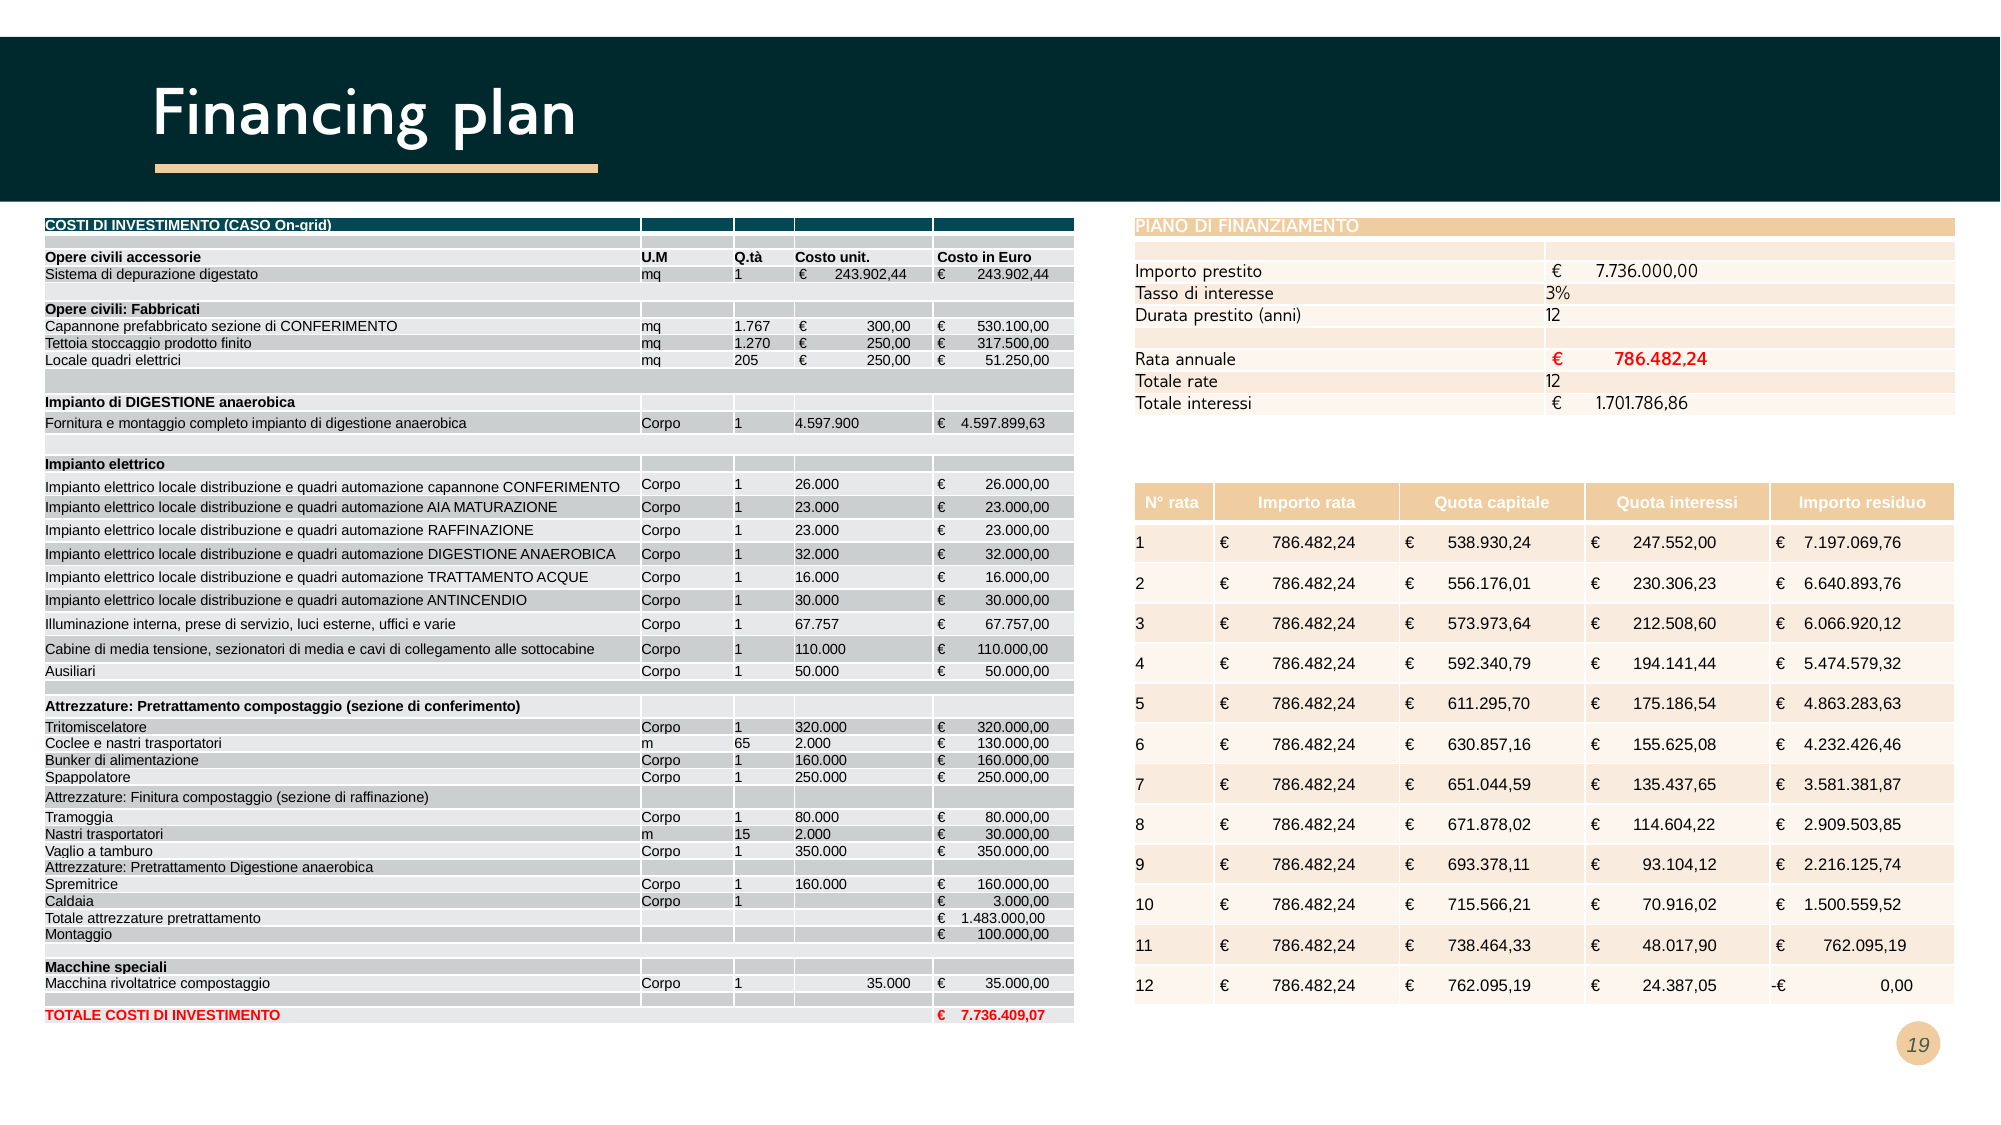

# Financing plan

| PIANO DI FINANZIAMENTO |  |
| --- | --- |
|  |  |
| Importo prestito | € 7.736.000,00 |
| Tasso di interesse | 3% |
| Durata prestito (anni) | 12 |
|  |  |
| Rata annuale | € 786.482,24 |
| Totale rate | 12 |
| Totale interessi | € 1.701.786,86 |
| COSTI DI INVESTIMENTO (CASO On-grid) |  |  |  |  |
| --- | --- | --- | --- | --- |
|  |  |  |  |  |
| Opere civili accessorie | U.M | Q.tà | Costo unit. | Costo in Euro |
| Sistema di depurazione digestato | mq | 1 | € 243.902,44 | € 243.902,44 |
|  |  |  |  |  |
| Opere civili: Fabbricati |  |  |  |  |
| Capannone prefabbricato sezione di CONFERIMENTO | mq | 1.767 | € 300,00 | € 530.100,00 |
| Tettoia stoccaggio prodotto finito | mq | 1.270 | € 250,00 | € 317.500,00 |
| Locale quadri elettrici | mq | 205 | € 250,00 | € 51.250,00 |
|  |  |  |  |  |
| Impianto di DIGESTIONE anaerobica |  |  |  |  |
| Fornitura e montaggio completo impianto di digestione anaerobica | Corpo | 1 | 4.597.900 | € 4.597.899,63 |
|  |  |  |  |  |
| Impianto elettrico |  |  |  |  |
| Impianto elettrico locale distribuzione e quadri automazione capannone CONFERIMENTO | Corpo | 1 | 26.000 | € 26.000,00 |
| Impianto elettrico locale distribuzione e quadri automazione AIA MATURAZIONE | Corpo | 1 | 23.000 | € 23.000,00 |
| Impianto elettrico locale distribuzione e quadri automazione RAFFINAZIONE | Corpo | 1 | 23.000 | € 23.000,00 |
| Impianto elettrico locale distribuzione e quadri automazione DIGESTIONE ANAEROBICA | Corpo | 1 | 32.000 | € 32.000,00 |
| Impianto elettrico locale distribuzione e quadri automazione TRATTAMENTO ACQUE | Corpo | 1 | 16.000 | € 16.000,00 |
| Impianto elettrico locale distribuzione e quadri automazione ANTINCENDIO | Corpo | 1 | 30.000 | € 30.000,00 |
| Illuminazione interna, prese di servizio, luci esterne, uffici e varie | Corpo | 1 | 67.757 | € 67.757,00 |
| Cabine di media tensione, sezionatori di media e cavi di collegamento alle sottocabine | Corpo | 1 | 110.000 | € 110.000,00 |
| Ausiliari | Corpo | 1 | 50.000 | € 50.000,00 |
|  |  |  |  |  |
| Attrezzature: Pretrattamento compostaggio (sezione di conferimento) |  |  |  |  |
| Tritomiscelatore | Corpo | 1 | 320.000 | € 320.000,00 |
| Coclee e nastri trasportatori | m | 65 | 2.000 | € 130.000,00 |
| Bunker di alimentazione | Corpo | 1 | 160.000 | € 160.000,00 |
| Spappolatore | Corpo | 1 | 250.000 | € 250.000,00 |
| Attrezzature: Finitura compostaggio (sezione di raffinazione) |  |  |  |  |
| Tramoggia | Corpo | 1 | 80.000 | € 80.000,00 |
| Nastri trasportatori | m | 15 | 2.000 | € 30.000,00 |
| Vaglio a tamburo | Corpo | 1 | 350.000 | € 350.000,00 |
| Attrezzature: Pretrattamento Digestione anaerobica |  |  |  |  |
| Spremitrice | Corpo | 1 | 160.000 | € 160.000,00 |
| Caldaia | Corpo | 1 |  | € 3.000,00 |
| Totale attrezzature pretrattamento |  |  |  | € 1.483.000,00 |
| Montaggio |  |  |  | € 100.000,00 |
|  |  |  |  |  |
| Macchine speciali |  |  |  |  |
| Macchina rivoltatrice compostaggio | Corpo | 1 | 35.000 | € 35.000,00 |
|  |  |  |  |  |
| TOTALE COSTI DI INVESTIMENTO |  |  |  | € 7.736.409,07 |
| N° rata | Importo rata | Quota capitale | Quota interessi | Importo residuo |
| --- | --- | --- | --- | --- |
| 1 | € 786.482,24 | € 538.930,24 | € 247.552,00 | € 7.197.069,76 |
| 2 | € 786.482,24 | € 556.176,01 | € 230.306,23 | € 6.640.893,76 |
| 3 | € 786.482,24 | € 573.973,64 | € 212.508,60 | € 6.066.920,12 |
| 4 | € 786.482,24 | € 592.340,79 | € 194.141,44 | € 5.474.579,32 |
| 5 | € 786.482,24 | € 611.295,70 | € 175.186,54 | € 4.863.283,63 |
| 6 | € 786.482,24 | € 630.857,16 | € 155.625,08 | € 4.232.426,46 |
| 7 | € 786.482,24 | € 651.044,59 | € 135.437,65 | € 3.581.381,87 |
| 8 | € 786.482,24 | € 671.878,02 | € 114.604,22 | € 2.909.503,85 |
| 9 | € 786.482,24 | € 693.378,11 | € 93.104,12 | € 2.216.125,74 |
| 10 | € 786.482,24 | € 715.566,21 | € 70.916,02 | € 1.500.559,52 |
| 11 | € 786.482,24 | € 738.464,33 | € 48.017,90 | € 762.095,19 |
| 12 | € 786.482,24 | € 762.095,19 | € 24.387,05 | -€ 0,00 |
19